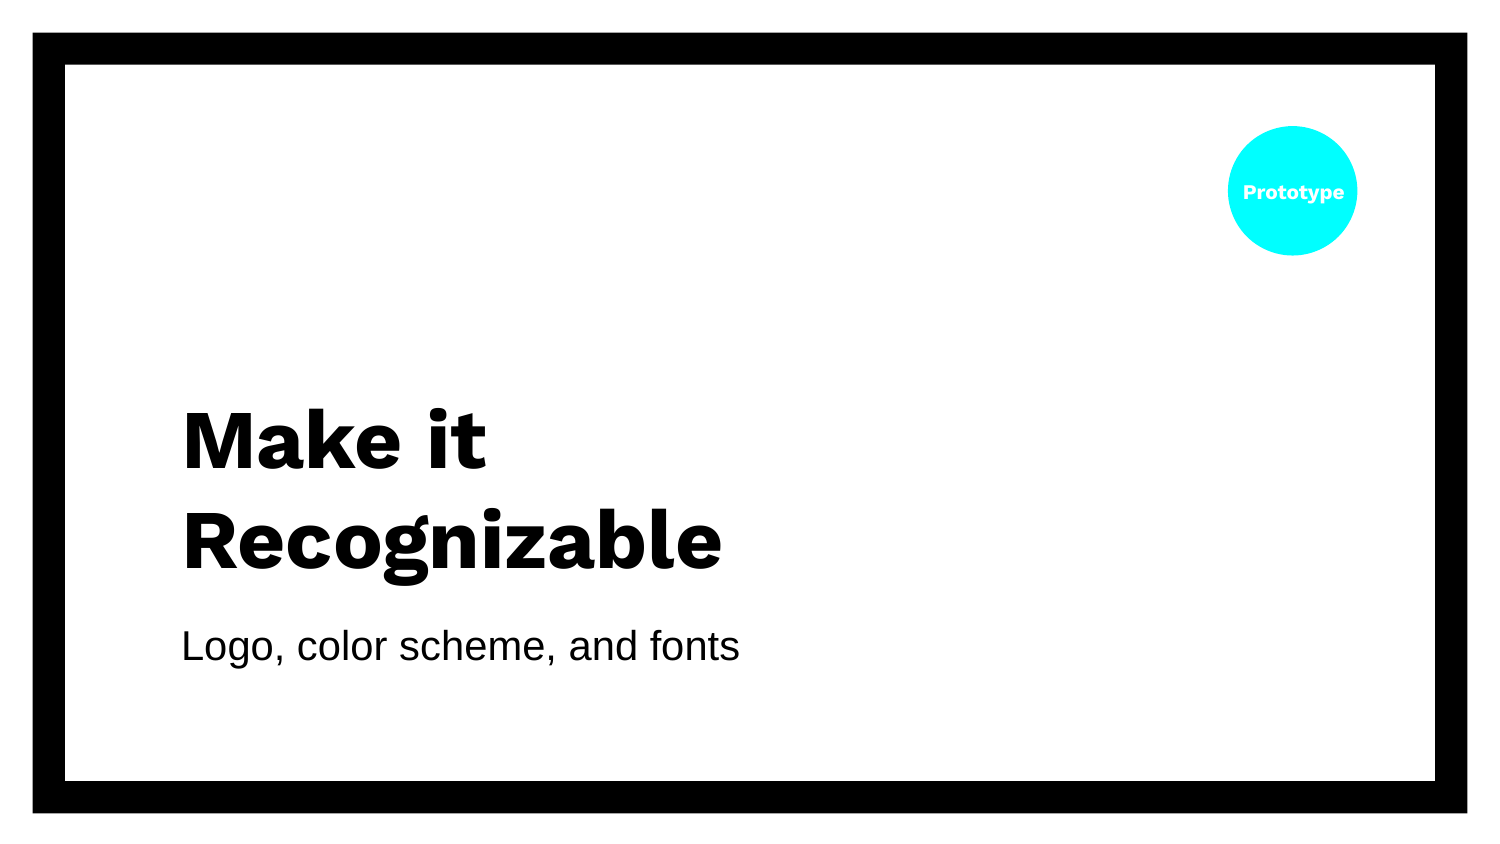

Prototype
# Make it Recognizable
Logo, color scheme, and fonts